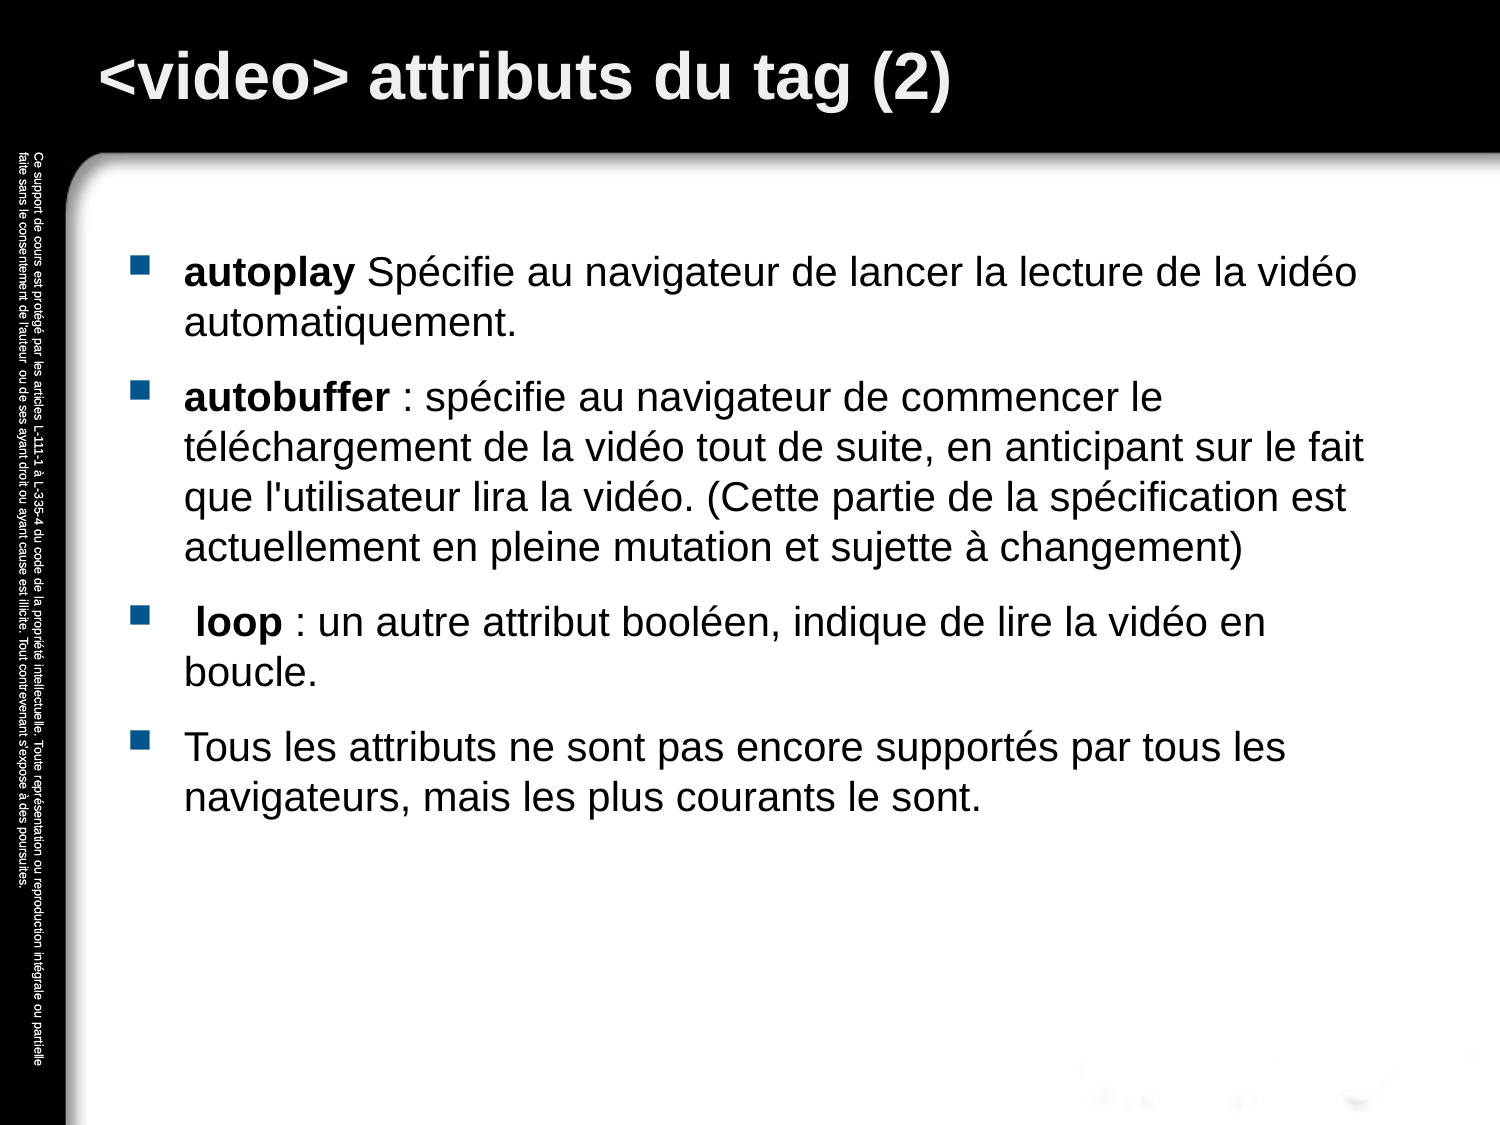

# <video> attributs du tag (2)
autoplay Spécifie au navigateur de lancer la lecture de la vidéo automatiquement.
autobuffer : spécifie au navigateur de commencer le téléchargement de la vidéo tout de suite, en anticipant sur le fait que l'utilisateur lira la vidéo. (Cette partie de la spécification est actuellement en pleine mutation et sujette à changement)
 loop : un autre attribut booléen, indique de lire la vidéo en boucle.
Tous les attributs ne sont pas encore supportés par tous les navigateurs, mais les plus courants le sont.